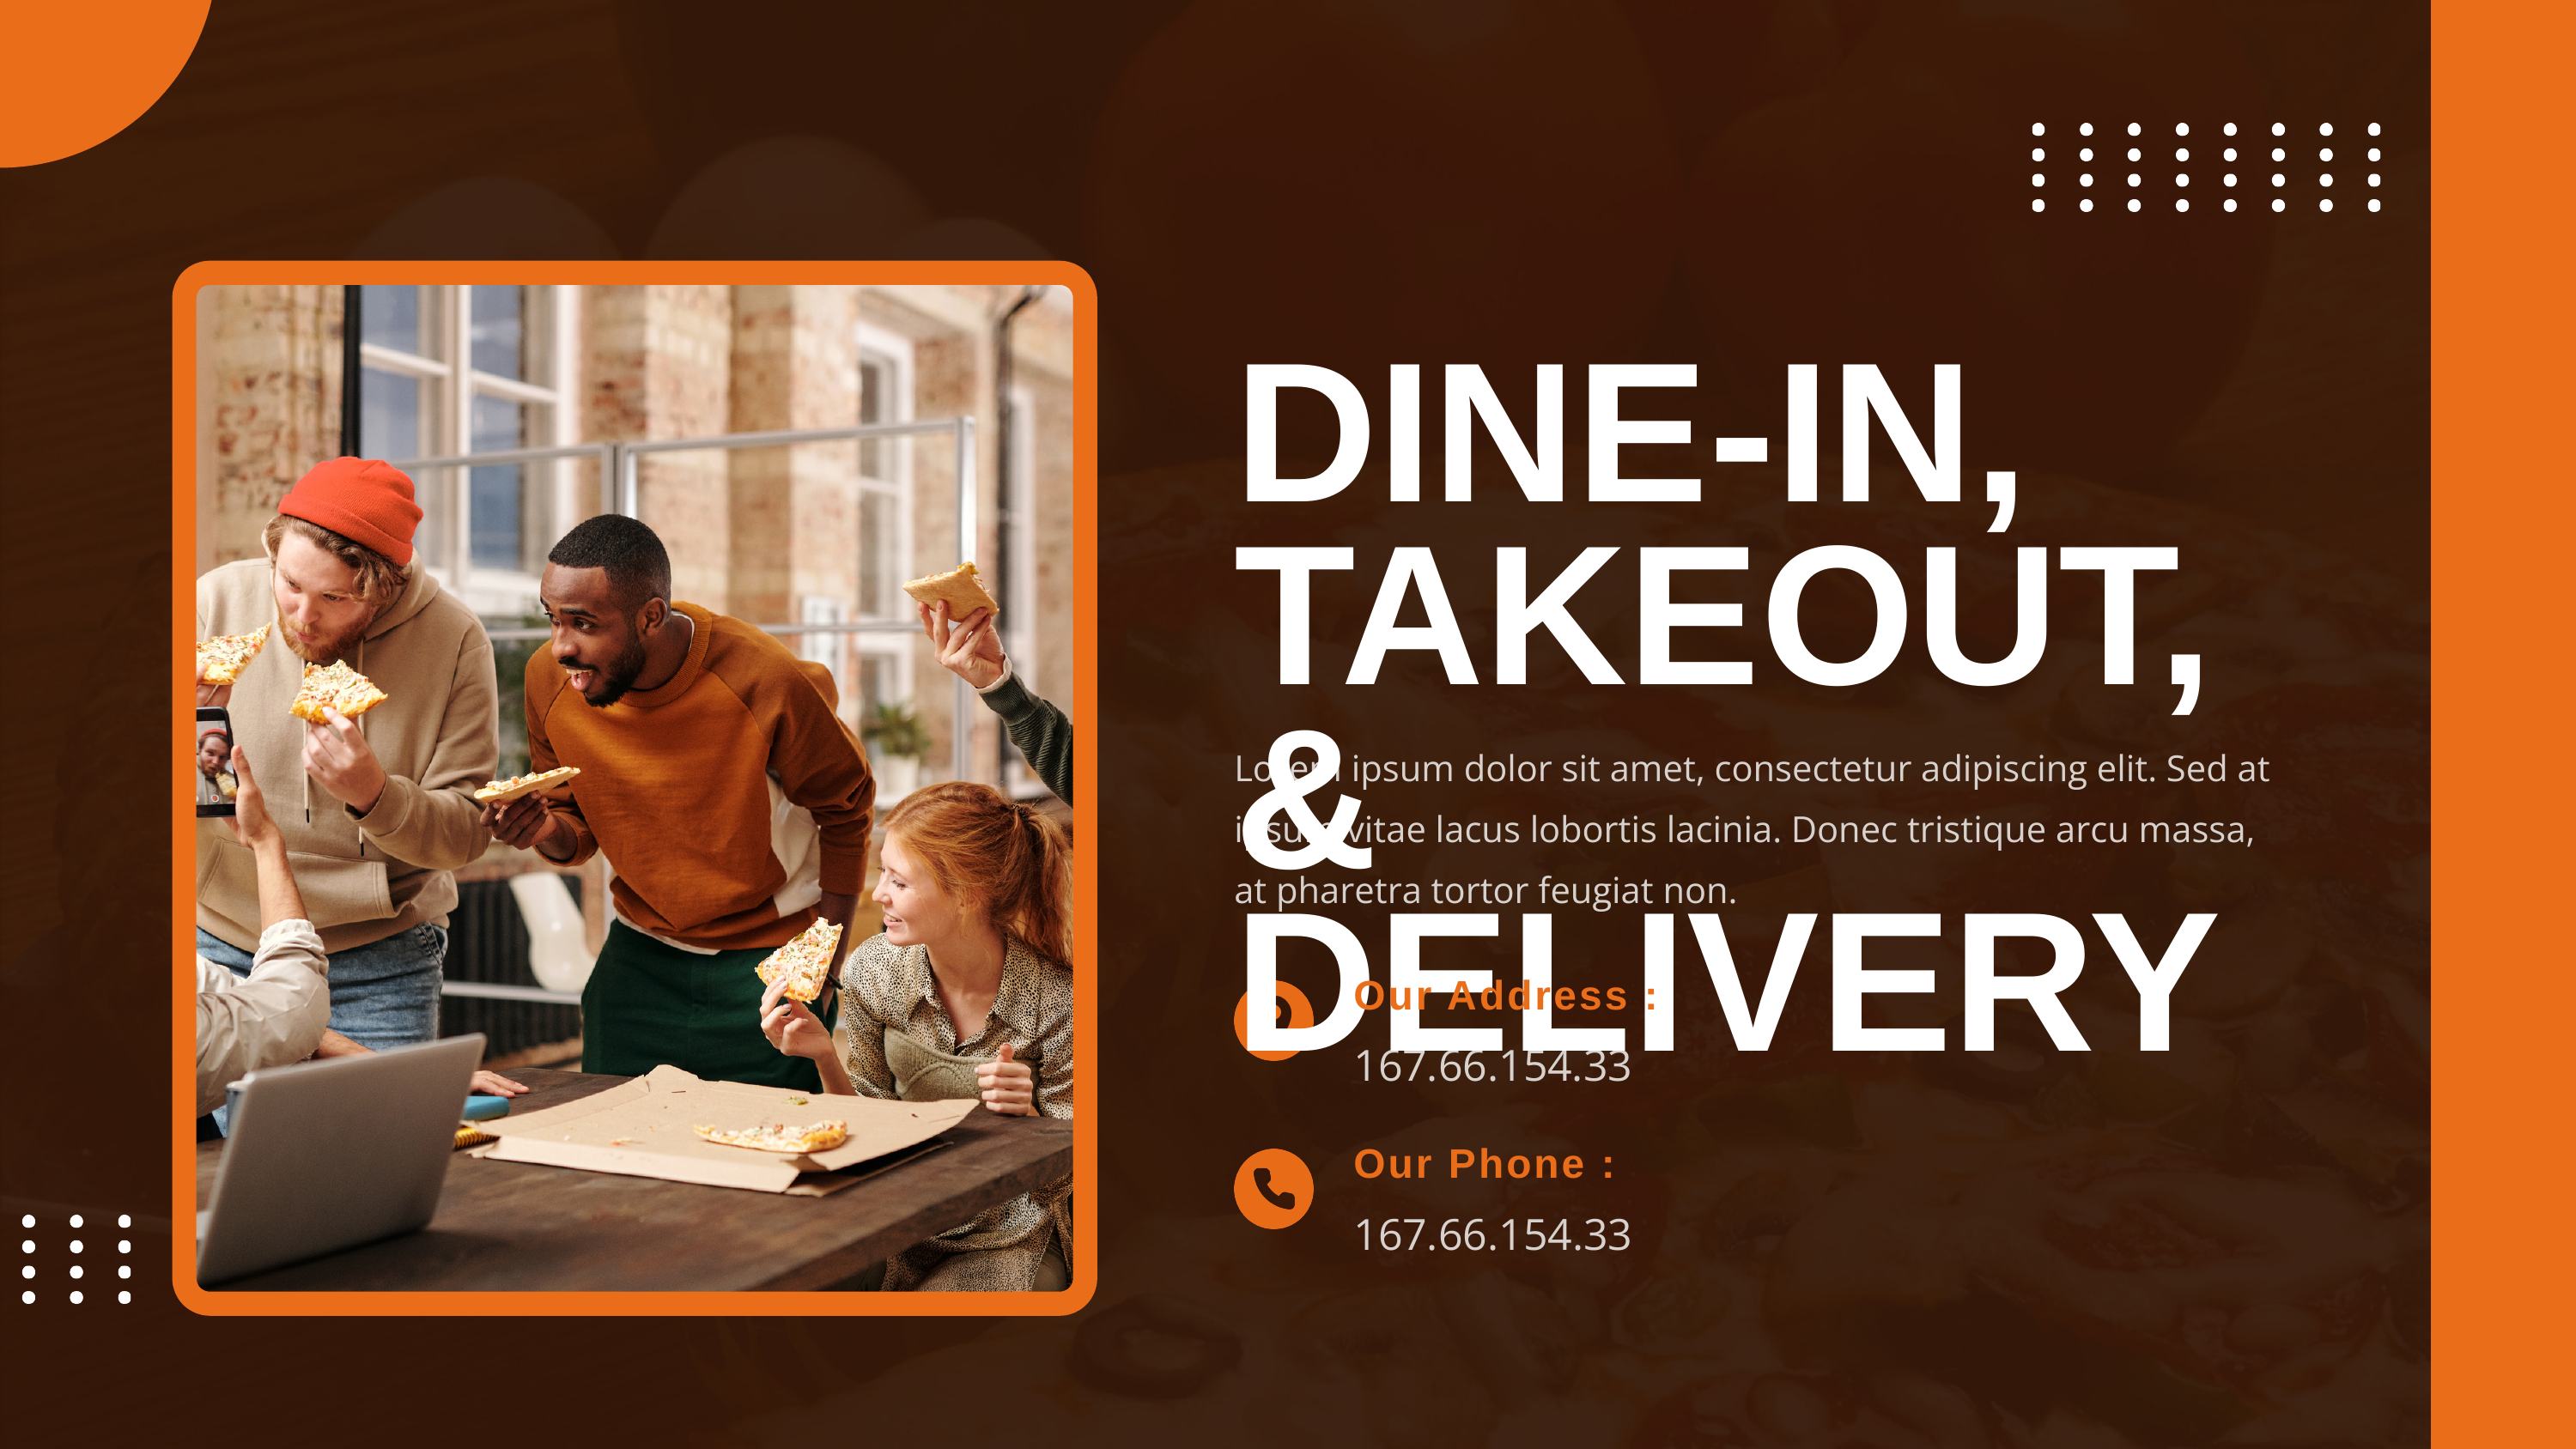

DINE-IN, TAKEOUT, & DELIVERY
Lorem ipsum dolor sit amet, consectetur adipiscing elit. Sed at ipsum vitae lacus lobortis lacinia. Donec tristique arcu massa, at pharetra tortor feugiat non.
Our Address :

167.66.154.33
Our Phone :

167.66.154.33